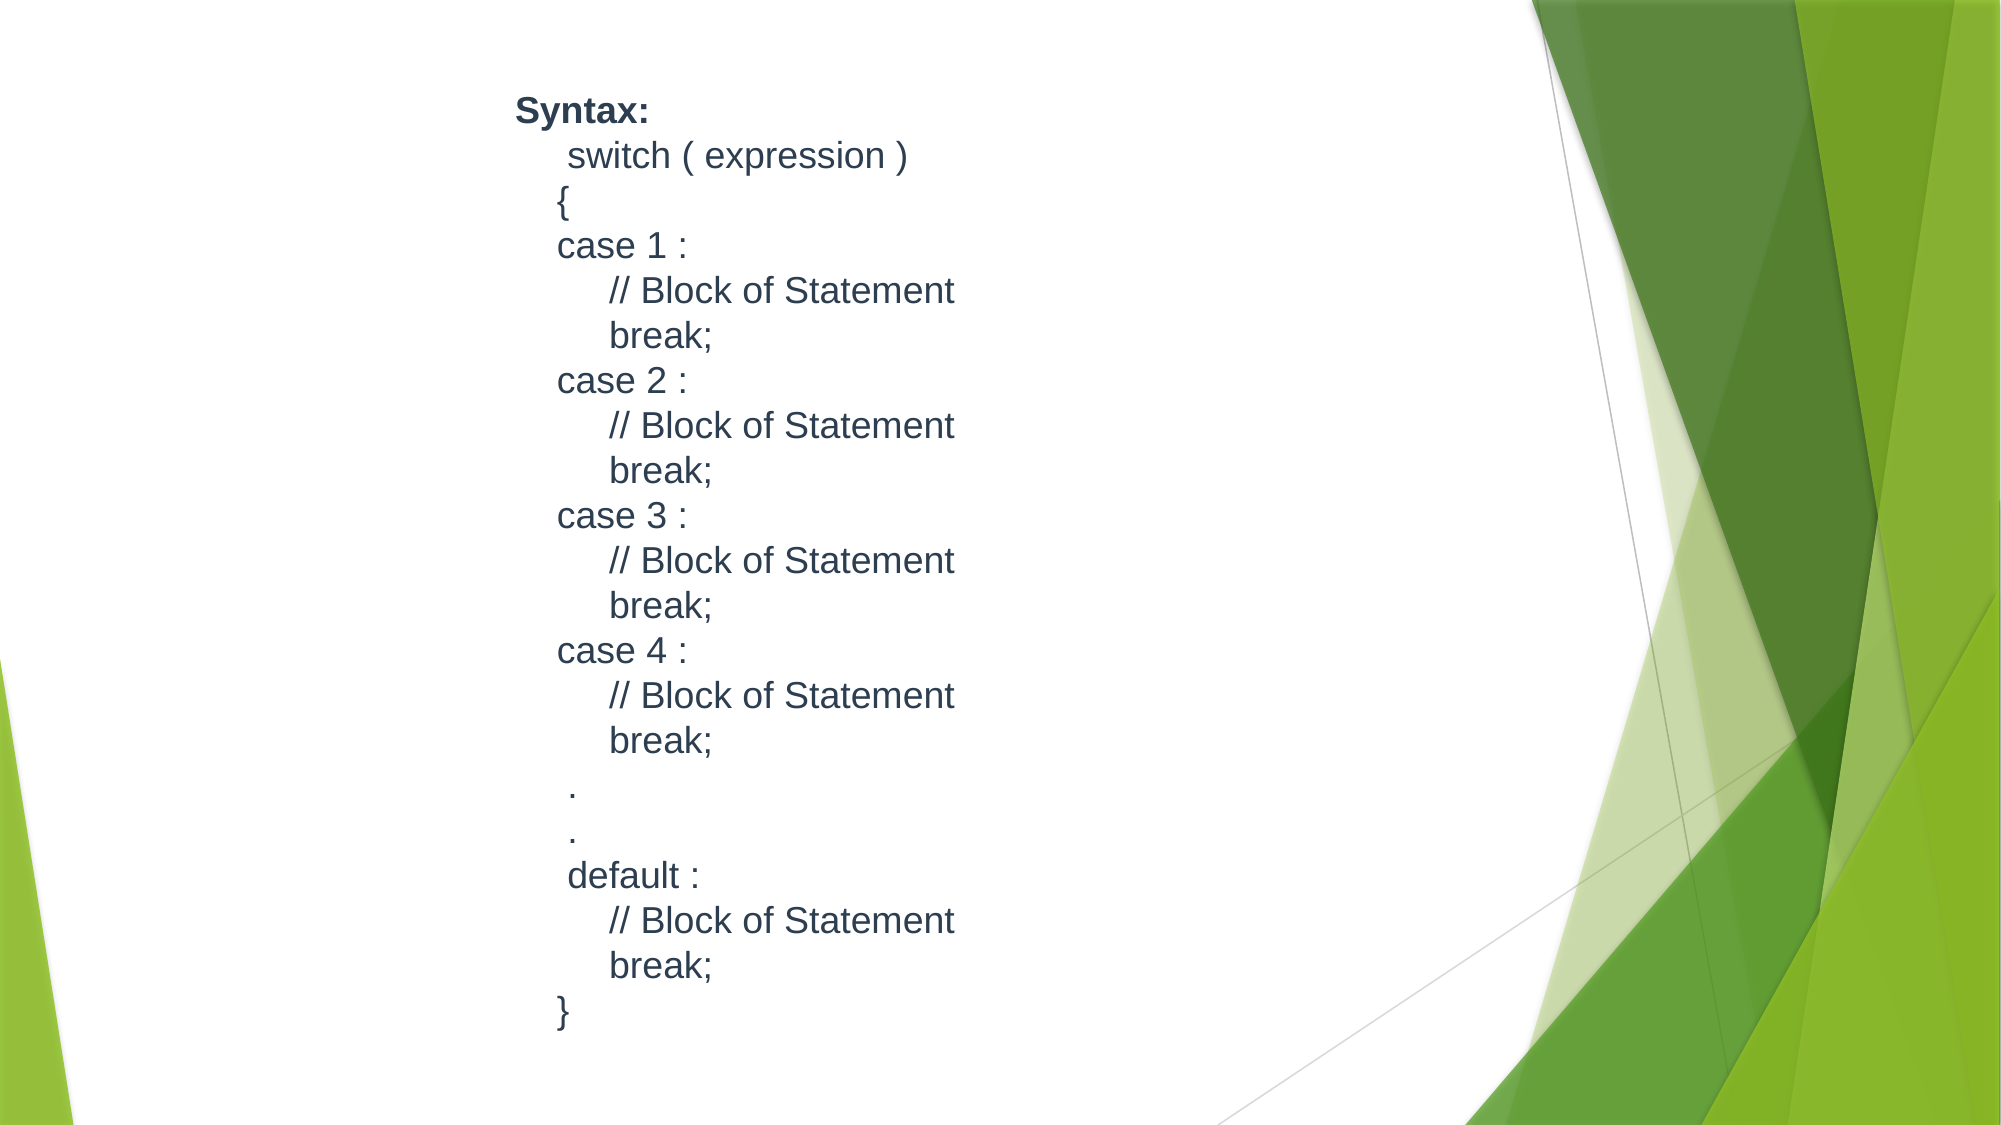

Syntax:
     switch ( expression )
    {
    case 1 :
         // Block of Statement
         break;
    case 2 :
         // Block of Statement
         break;
    case 3 :
         // Block of Statement
         break;
    case 4 :
         // Block of Statement
         break;
     .
     .
     default :
         // Block of Statement
         break;
    }